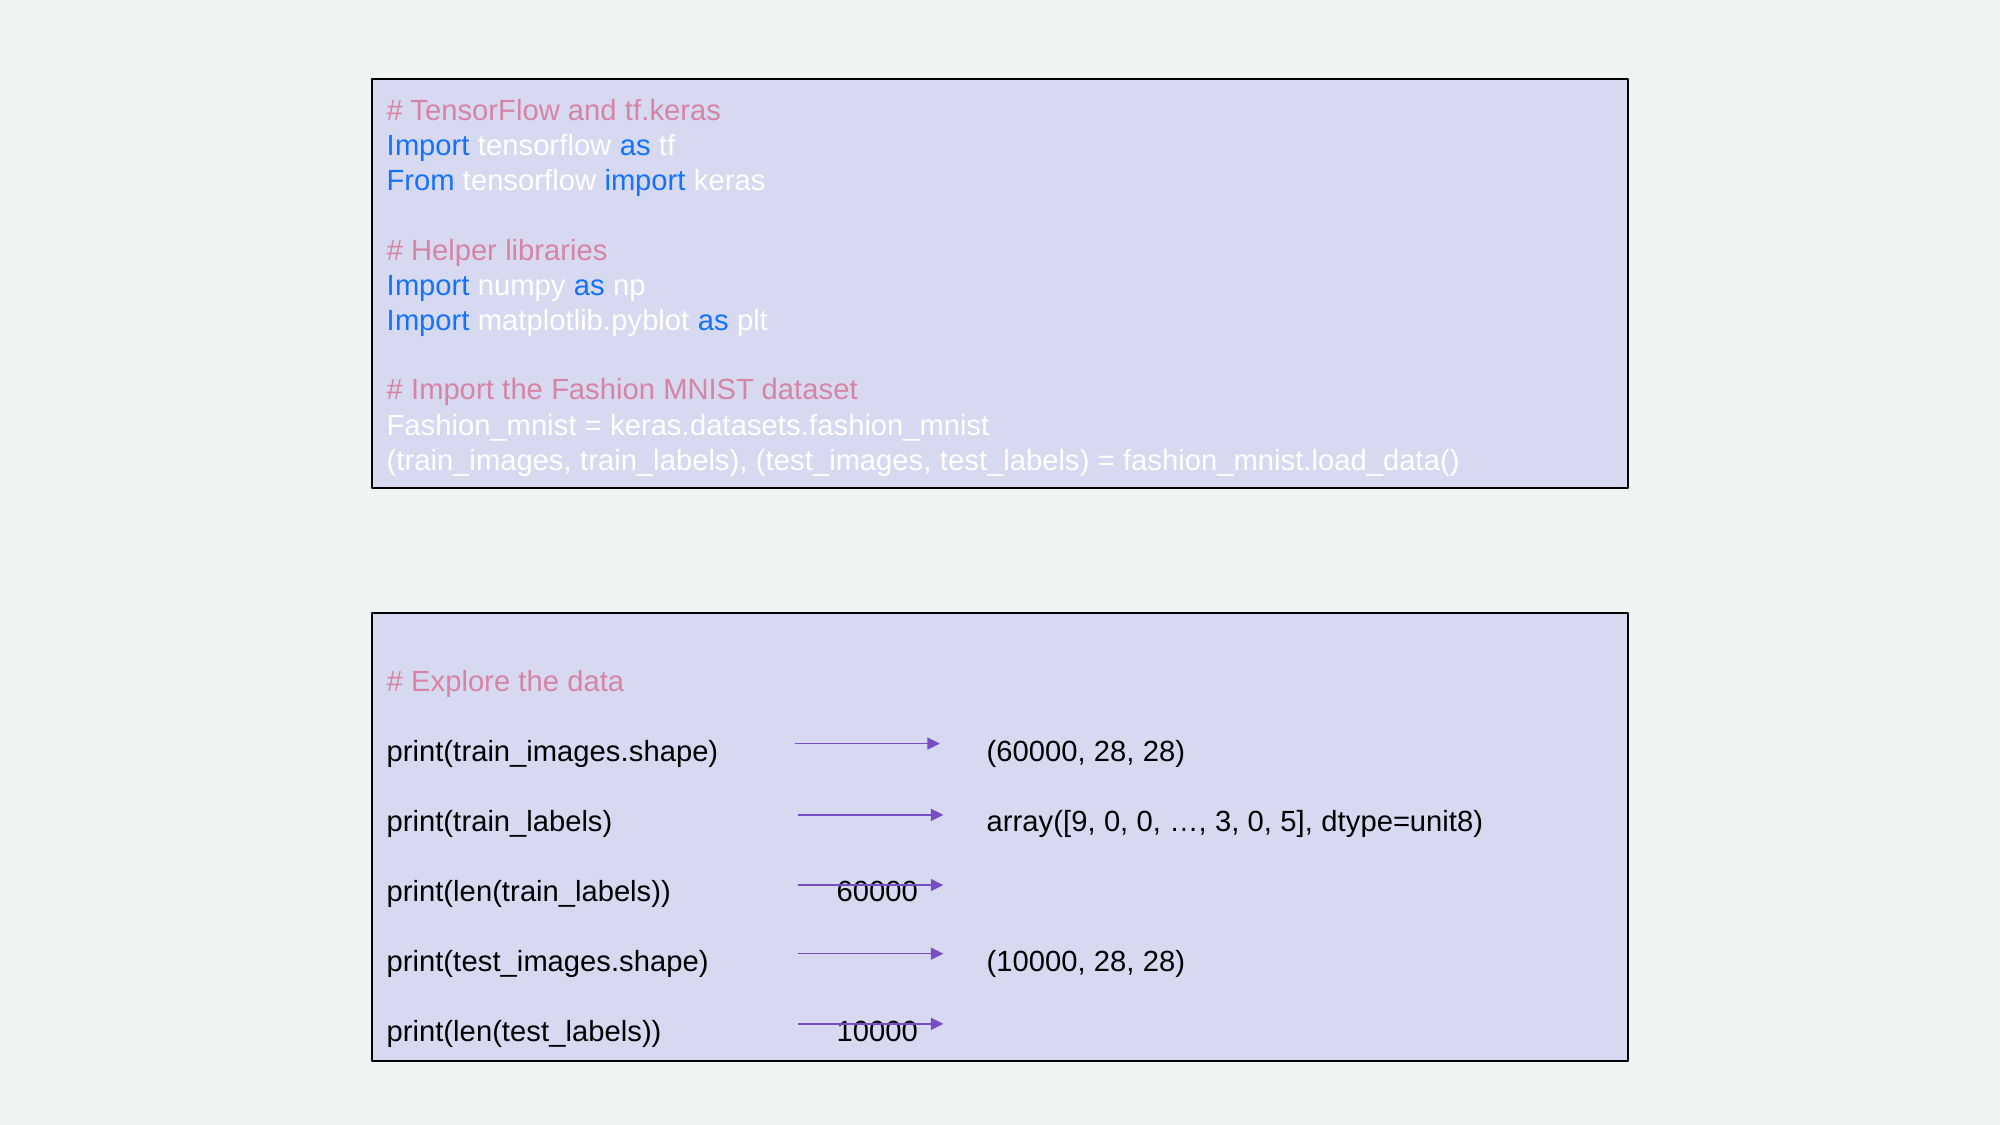

# TensorFlow and tf.keras
Import tensorflow as tf
From tensorflow import keras

# Helper libraries
Import numpy as np
Import matplotlib.pyblot as plt

# Import the Fashion MNIST dataset
Fashion_mnist = keras.datasets.fashion_mnist
(train_images, train_labels), (test_images, test_labels) = fashion_mnist.load_data()

# Explore the data

print(train_images.shape)		(60000, 28, 28)

print(train_labels) 			array([9, 0, 0, …, 3, 0, 5], dtype=unit8)

print(len(train_labels))		60000

print(test_images.shape) 		(10000, 28, 28)

print(len(test_labels))		10000